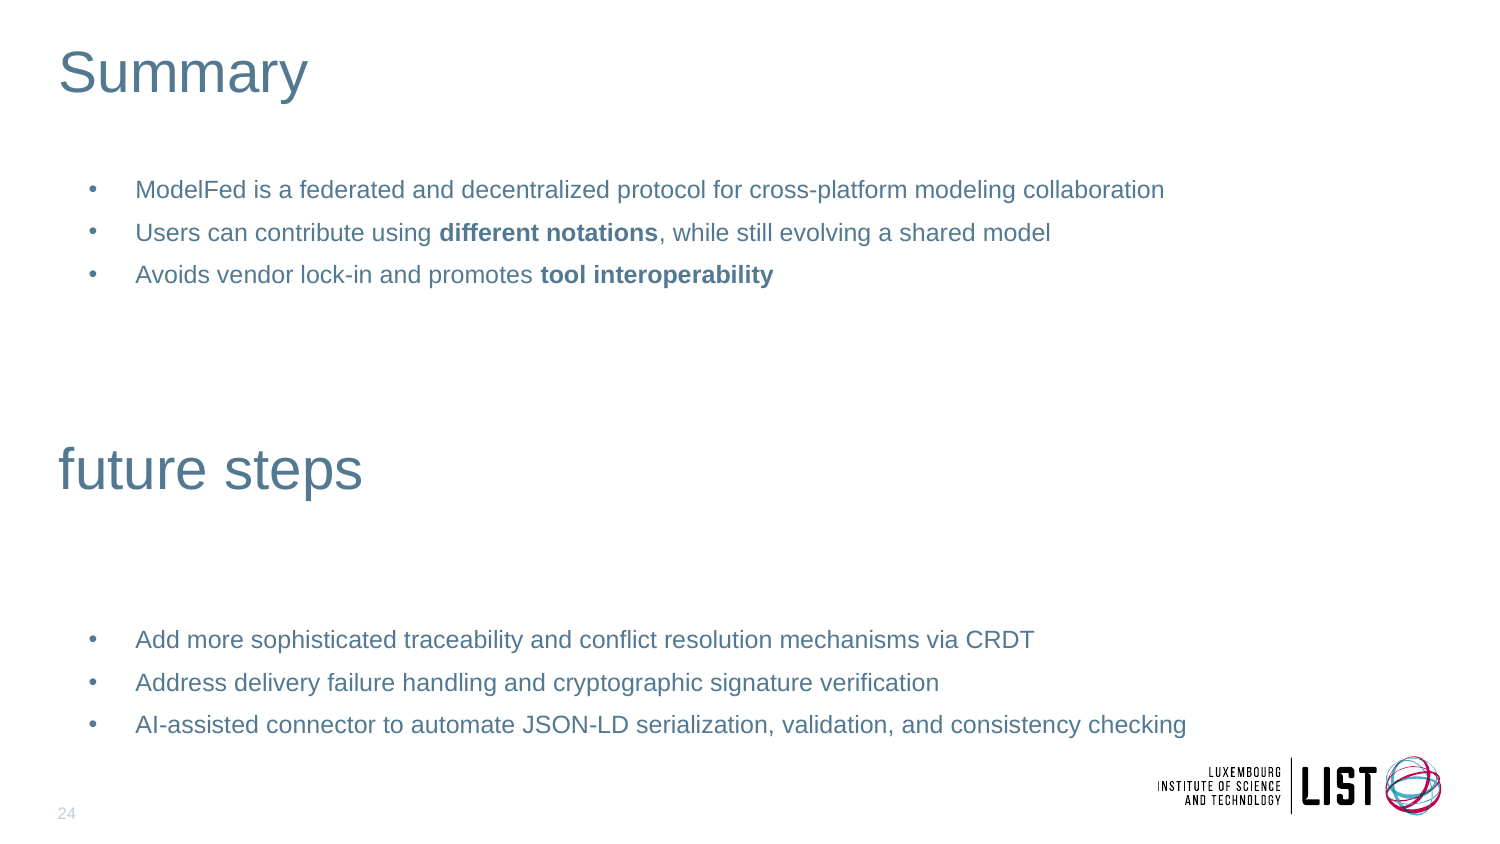

Summary
ModelFed is a federated and decentralized protocol for cross-platform modeling collaboration
Users can contribute using different notations, while still evolving a shared model
Avoids vendor lock-in and promotes tool interoperability

Add more sophisticated traceability and conflict resolution mechanisms via CRDT
Address delivery failure handling and cryptographic signature verification
AI-assisted connector to automate JSON-LD serialization, validation, and consistency checking
future steps
24